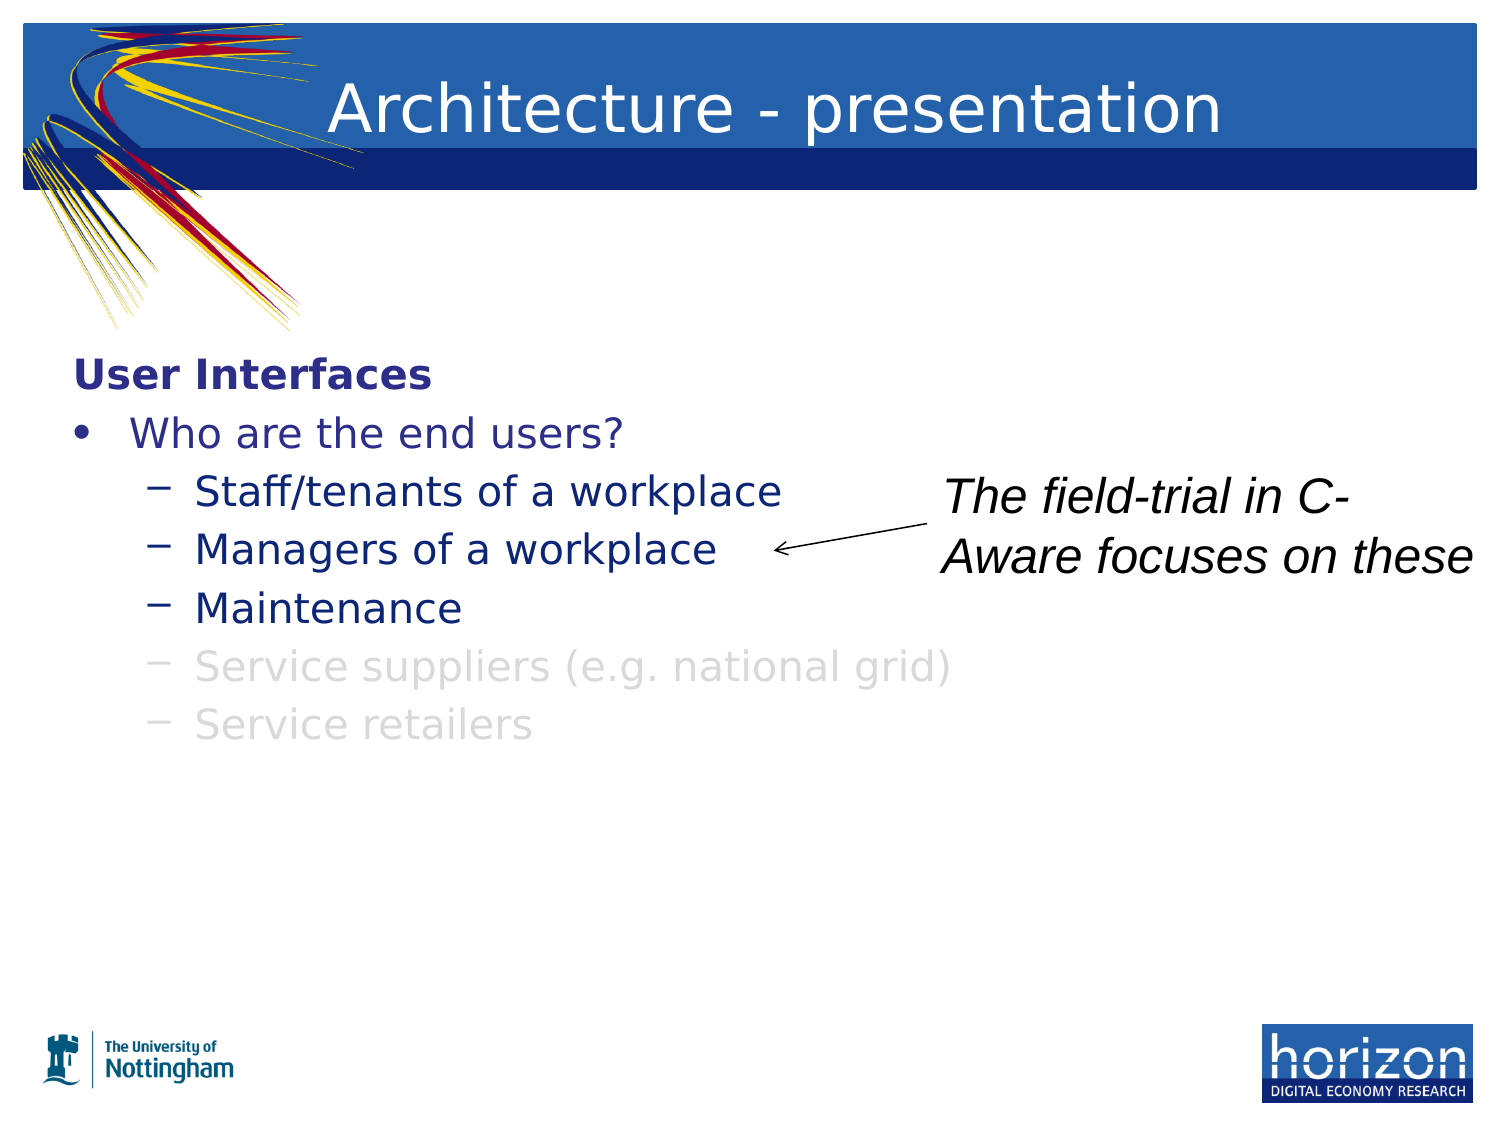

# Architecture - presentation
User Interfaces
Who are the end users?
Staff/tenants of a workplace
Managers of a workplace
Maintenance
Service suppliers (e.g. national grid)
Service retailers
The field-trial in C-Aware focuses on these